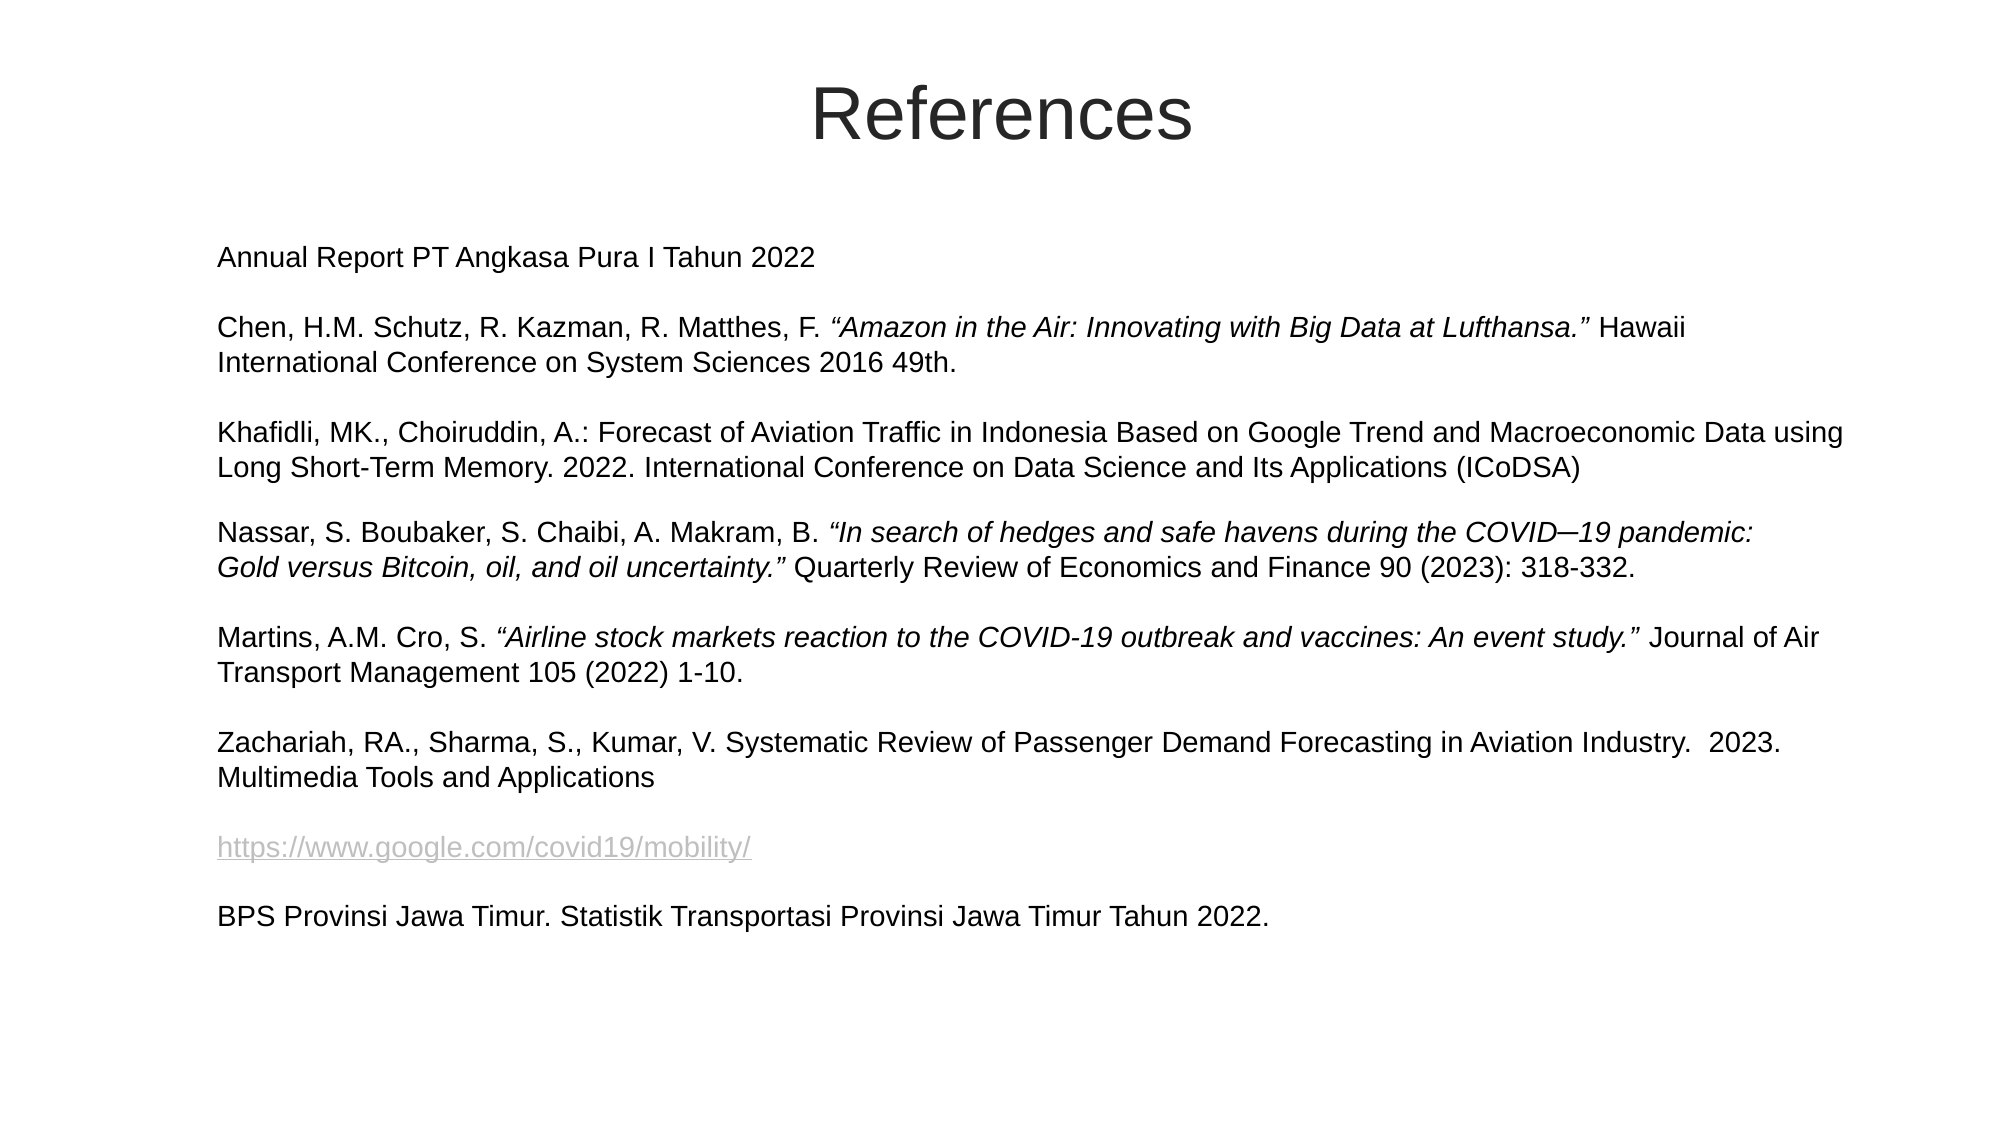

References
Annual Report PT Angkasa Pura I Tahun 2022

Chen, H.M. Schutz, R. Kazman, R. Matthes, F. “Amazon in the Air: Innovating with Big Data at Lufthansa.” Hawaii International Conference on System Sciences 2016 49th.

Khafidli, MK., Choiruddin, A.: Forecast of Aviation Traffic in Indonesia Based on Google Trend and Macroeconomic Data using Long Short-Term Memory. 2022. International Conference on Data Science and Its Applications (ICoDSA)

Nassar, S. Boubaker, S. Chaibi, A. Makram, B. “In search of hedges and safe havens during the COVID─19 pandemic:
Gold versus Bitcoin, oil, and oil uncertainty.” Quarterly Review of Economics and Finance 90 (2023): 318-332.

Martins, A.M. Cro, S. “Airline stock markets reaction to the COVID-19 outbreak and vaccines: An event study.” Journal of Air Transport Management 105 (2022) 1-10.

Zachariah, RA., Sharma, S., Kumar, V. Systematic Review of Passenger Demand Forecasting in Aviation Industry.  2023. Multimedia Tools and Applications

https://www.google.com/covid19/mobility/

BPS Provinsi Jawa Timur. Statistik Transportasi Provinsi Jawa Timur Tahun 2022.